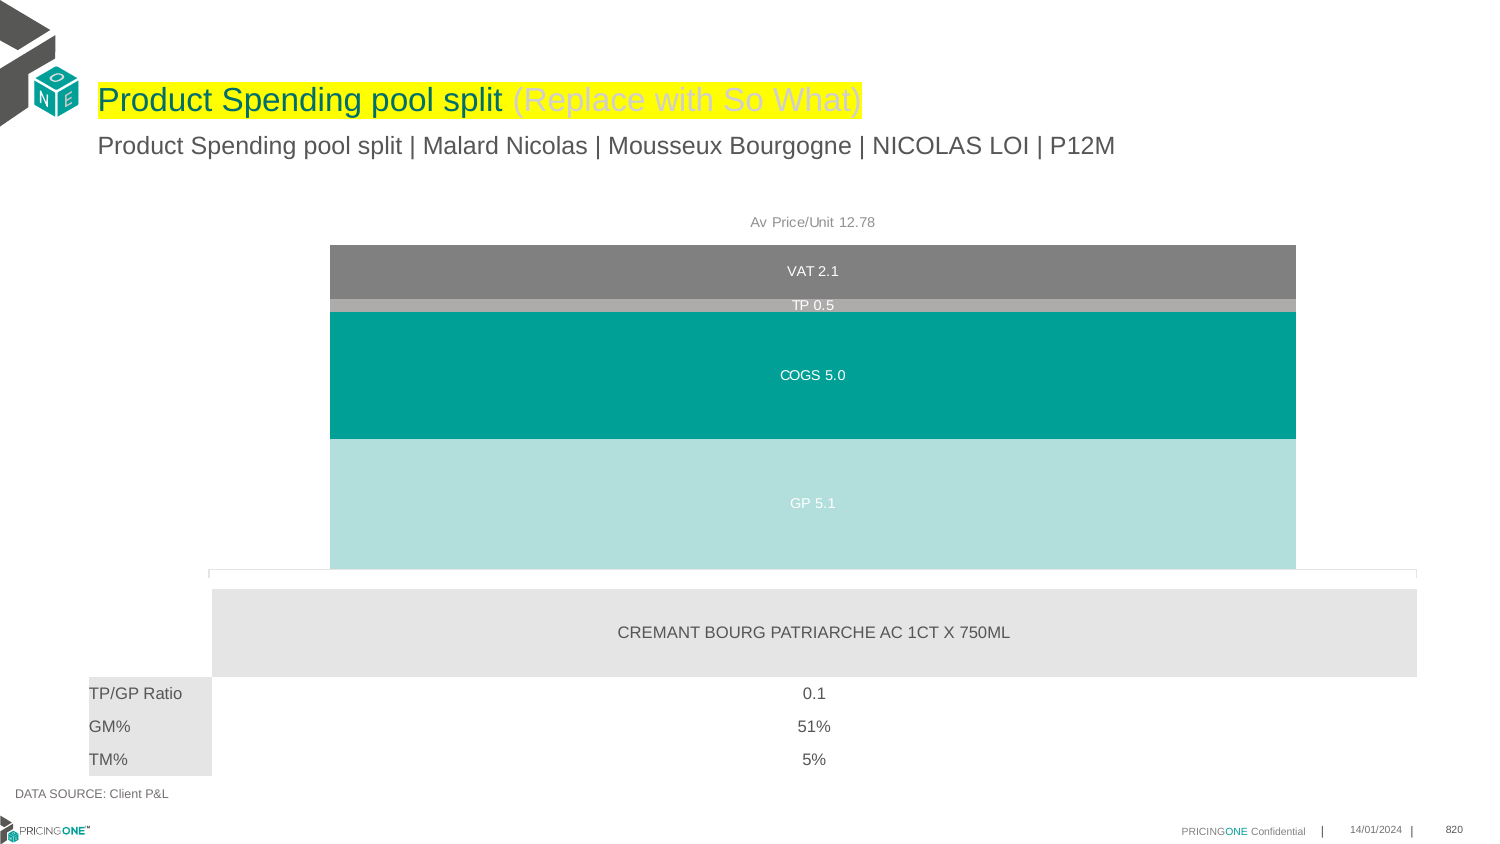

# Product Spending pool split (Replace with So What)
Product Spending pool split | Malard Nicolas | Mousseux Bourgogne | NICOLAS LOI | P12M

### Chart

| Category | GP | COGS | TP | VAT |
|---|---|---|---|---|
| Av Price/Unit 12.78 | 5.130694945848375 | 4.98740036101083 | 0.5316758122743686 | 2.1299638989169676 |
|  | CREMANT BOURG PATRIARCHE AC 1CT X 750ML |
| --- | --- |
| TP/GP Ratio | 0.1 |
| GM% | 51% |
| TM% | 5% |
DATA SOURCE: Client P&L

14/01/2024
820